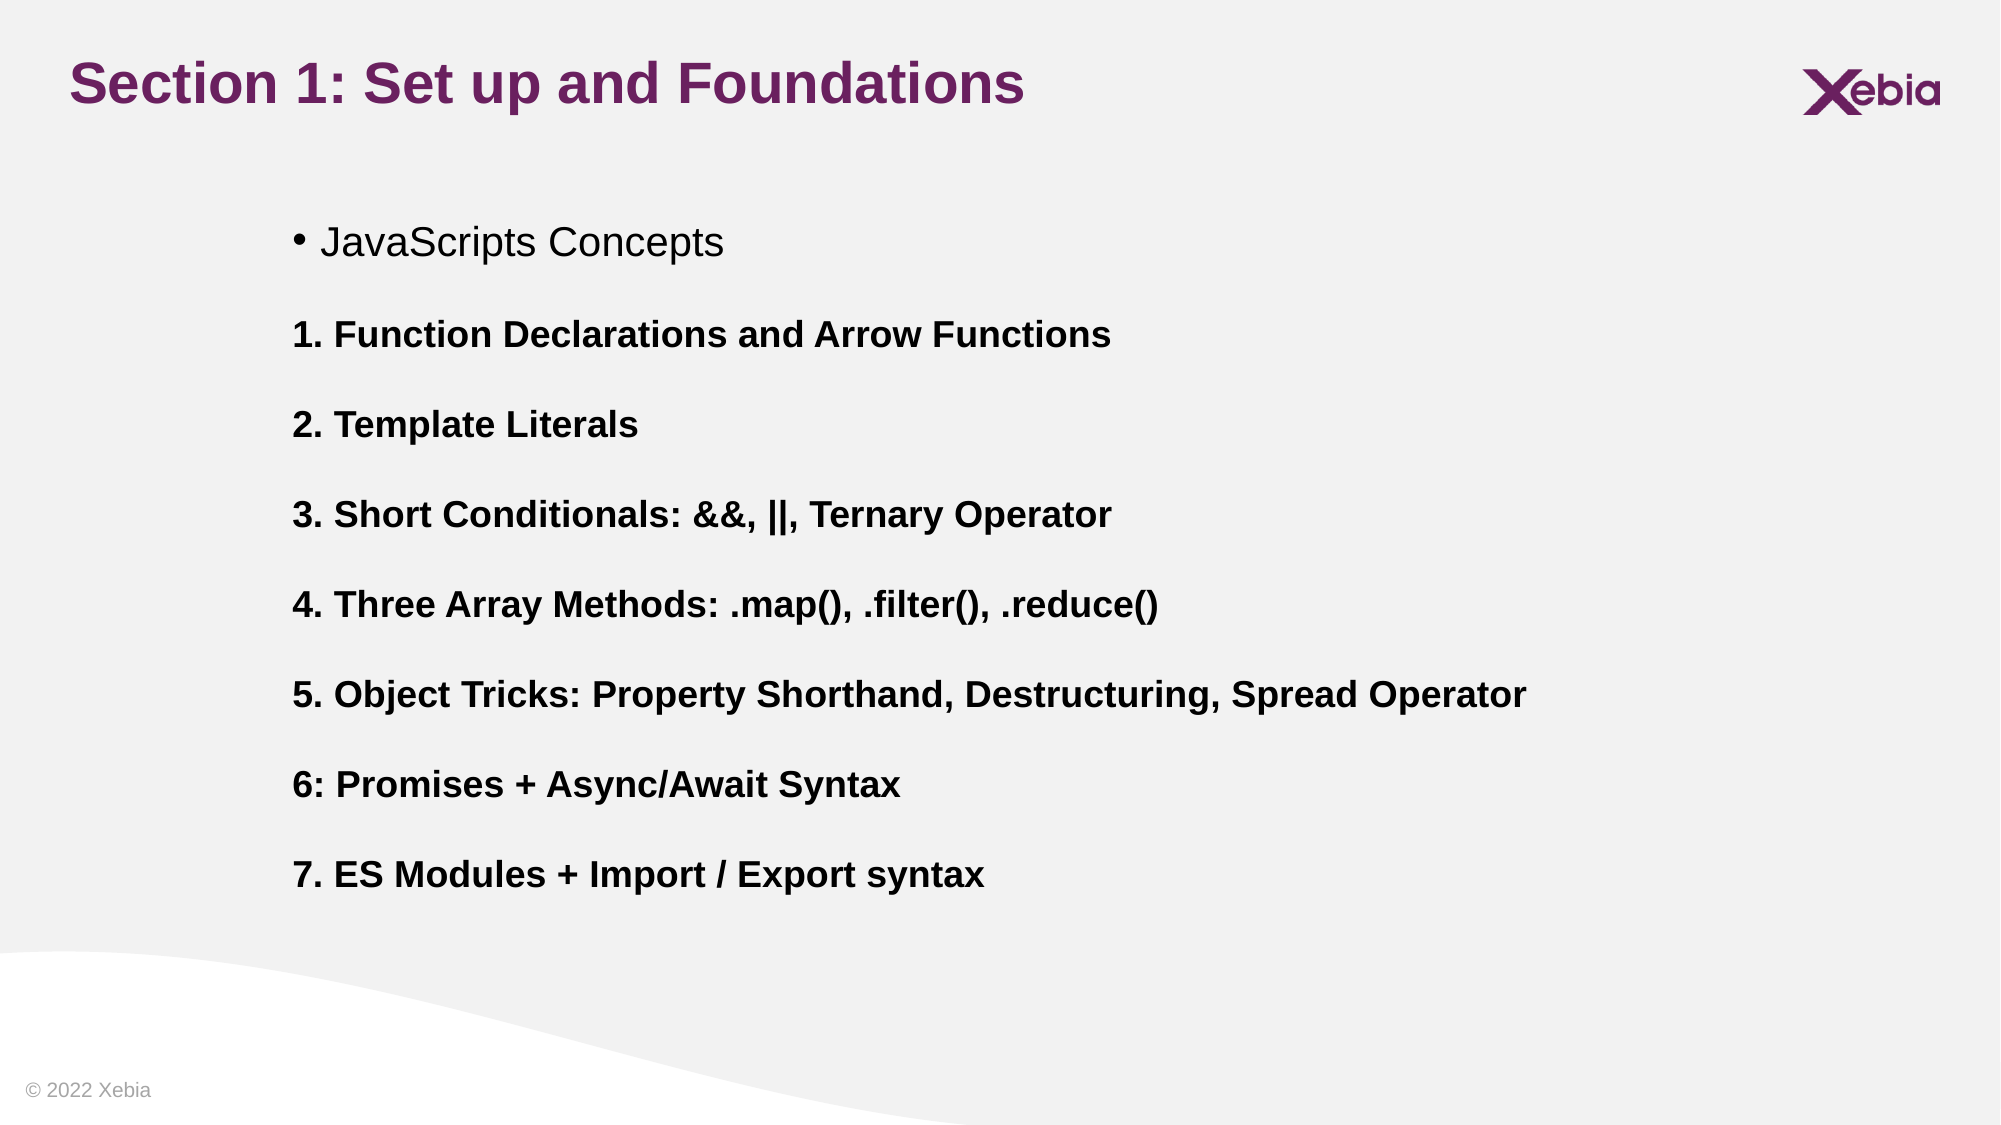

Section 1: Set up and Foundations
JavaScripts Concepts

1. Function Declarations and Arrow Functions

2. Template Literals
3. Short Conditionals: &&, ||, Ternary Operator

4. Three Array Methods: .map(), .filter(), .reduce()

5. Object Tricks: Property Shorthand, Destructuring, Spread Operator

6: Promises + Async/Await Syntax

7. ES Modules + Import / Export syntax